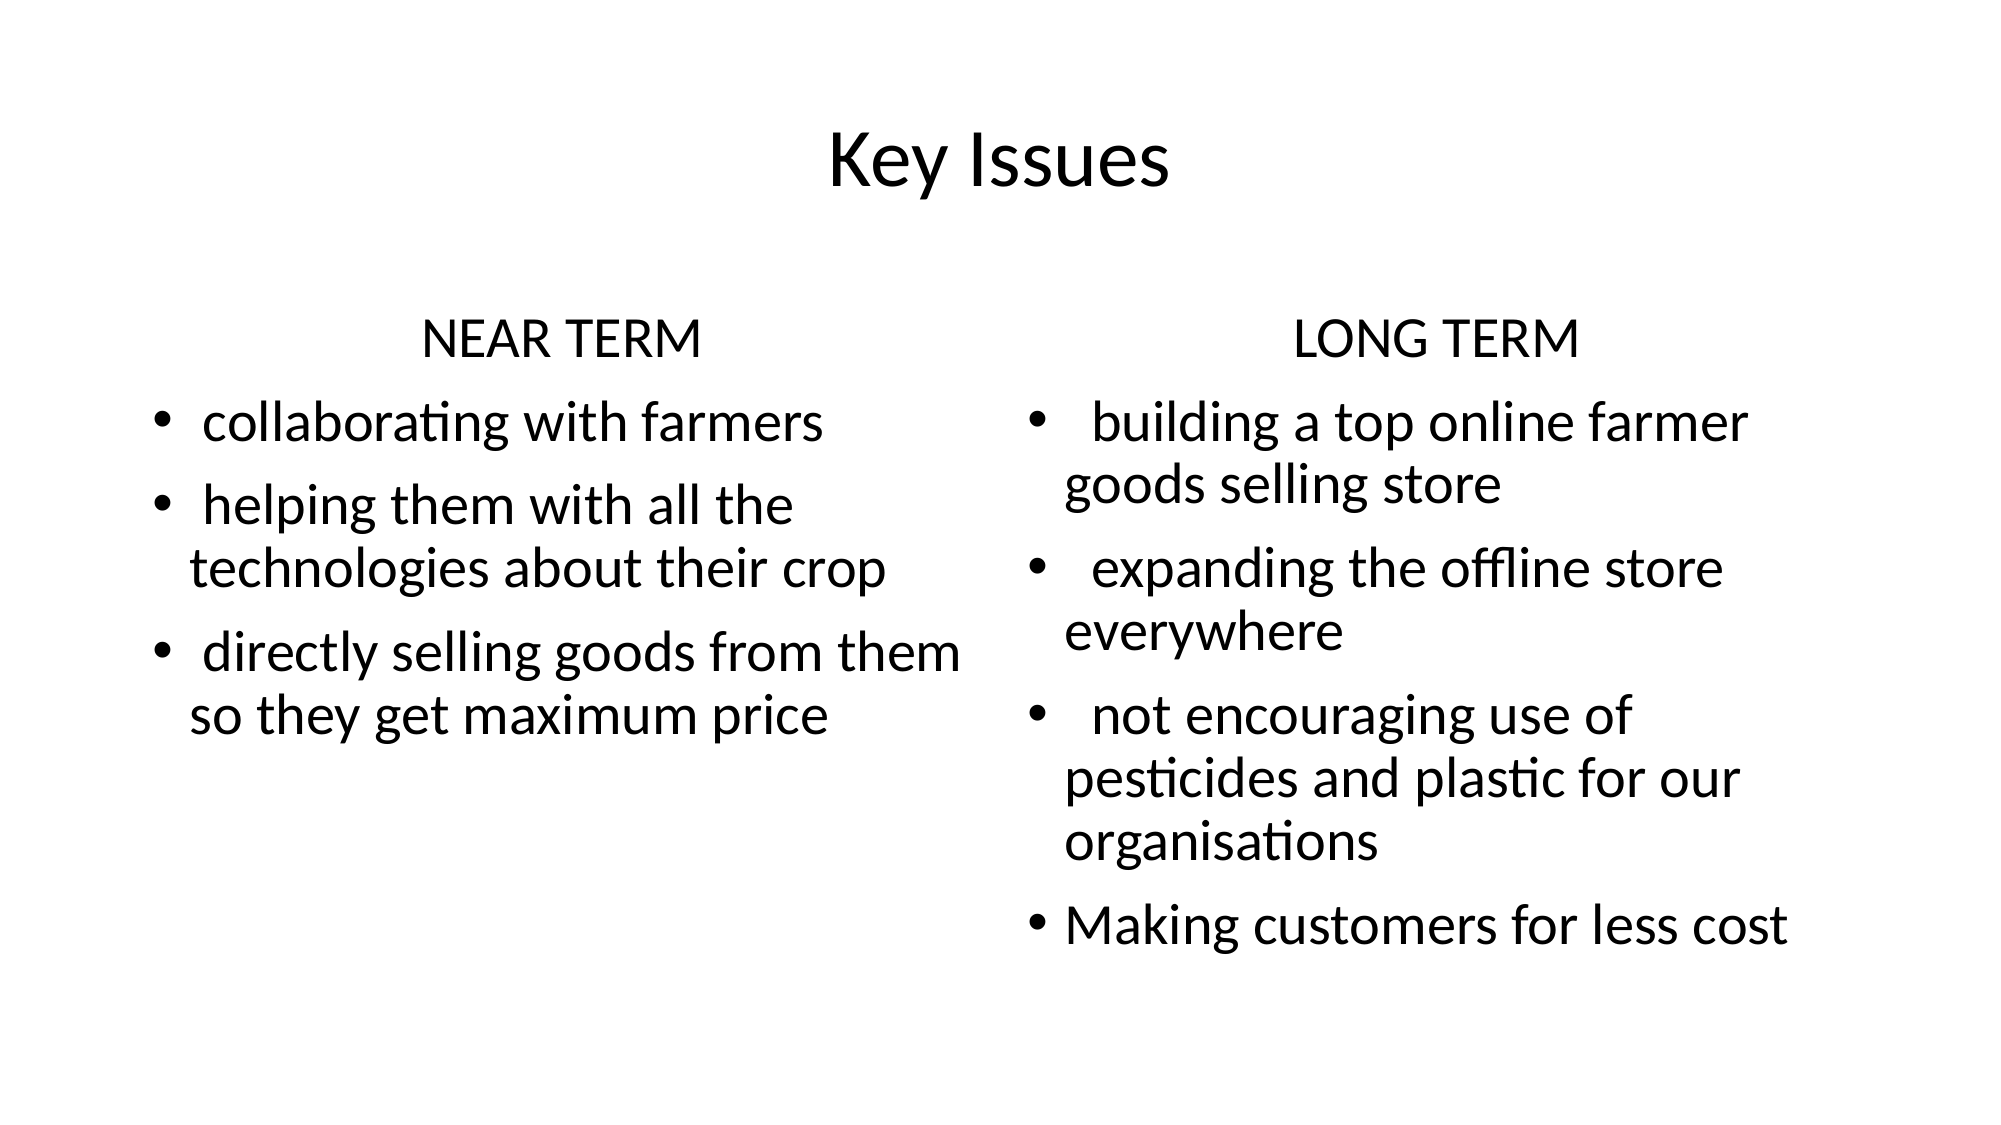

Key Issues
NEAR TERM
 collaborating with farmers
 helping them with all the technologies about their crop
 directly selling goods from them so they get maximum price
LONG TERM
  building a top online farmer goods selling store
  expanding the offline store everywhere
  not encouraging use of pesticides and plastic for our organisations
Making customers for less cost